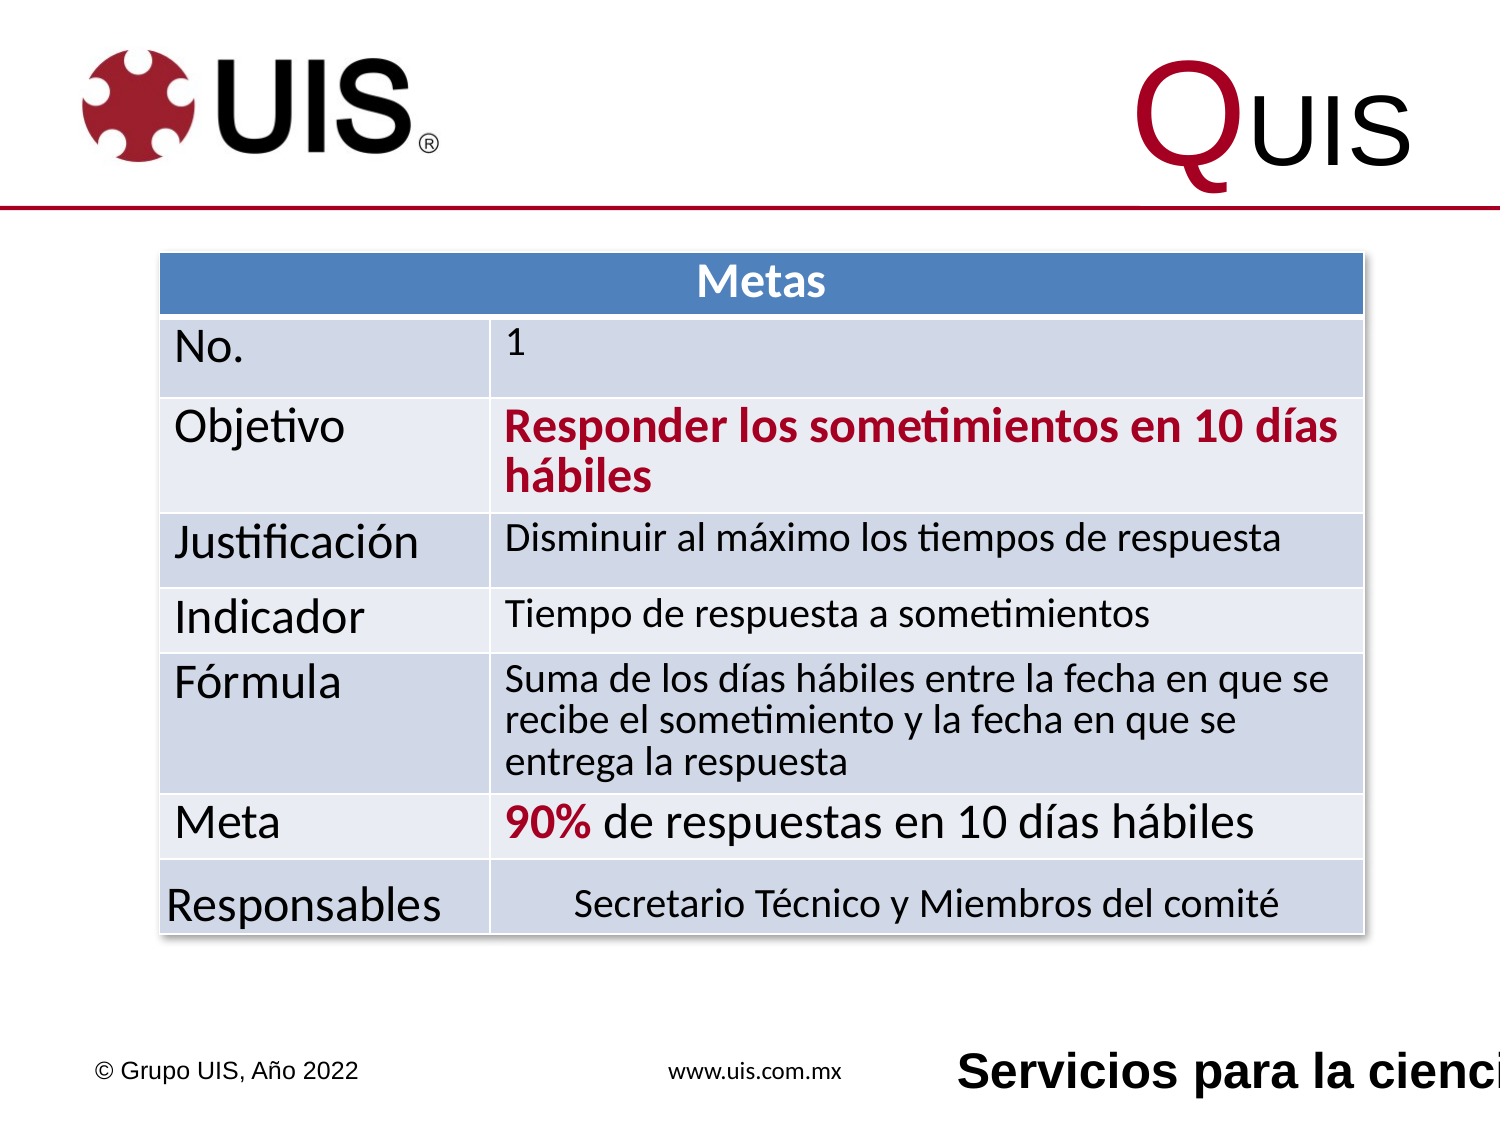

| Metas |  |
| --- | --- |
| No. | 1 |
| Objetivo | Responder los sometimientos en 10 días hábiles |
| Justificación | Disminuir al máximo los tiempos de respuesta |
| Indicador | Tiempo de respuesta a sometimientos |
| Fórmula | Suma de los días hábiles entre la fecha en que se recibe el sometimiento y la fecha en que se entrega la respuesta |
| Meta | 90% de respuestas en 10 días hábiles |
| Responsables | Secretario Técnico y Miembros del comité |